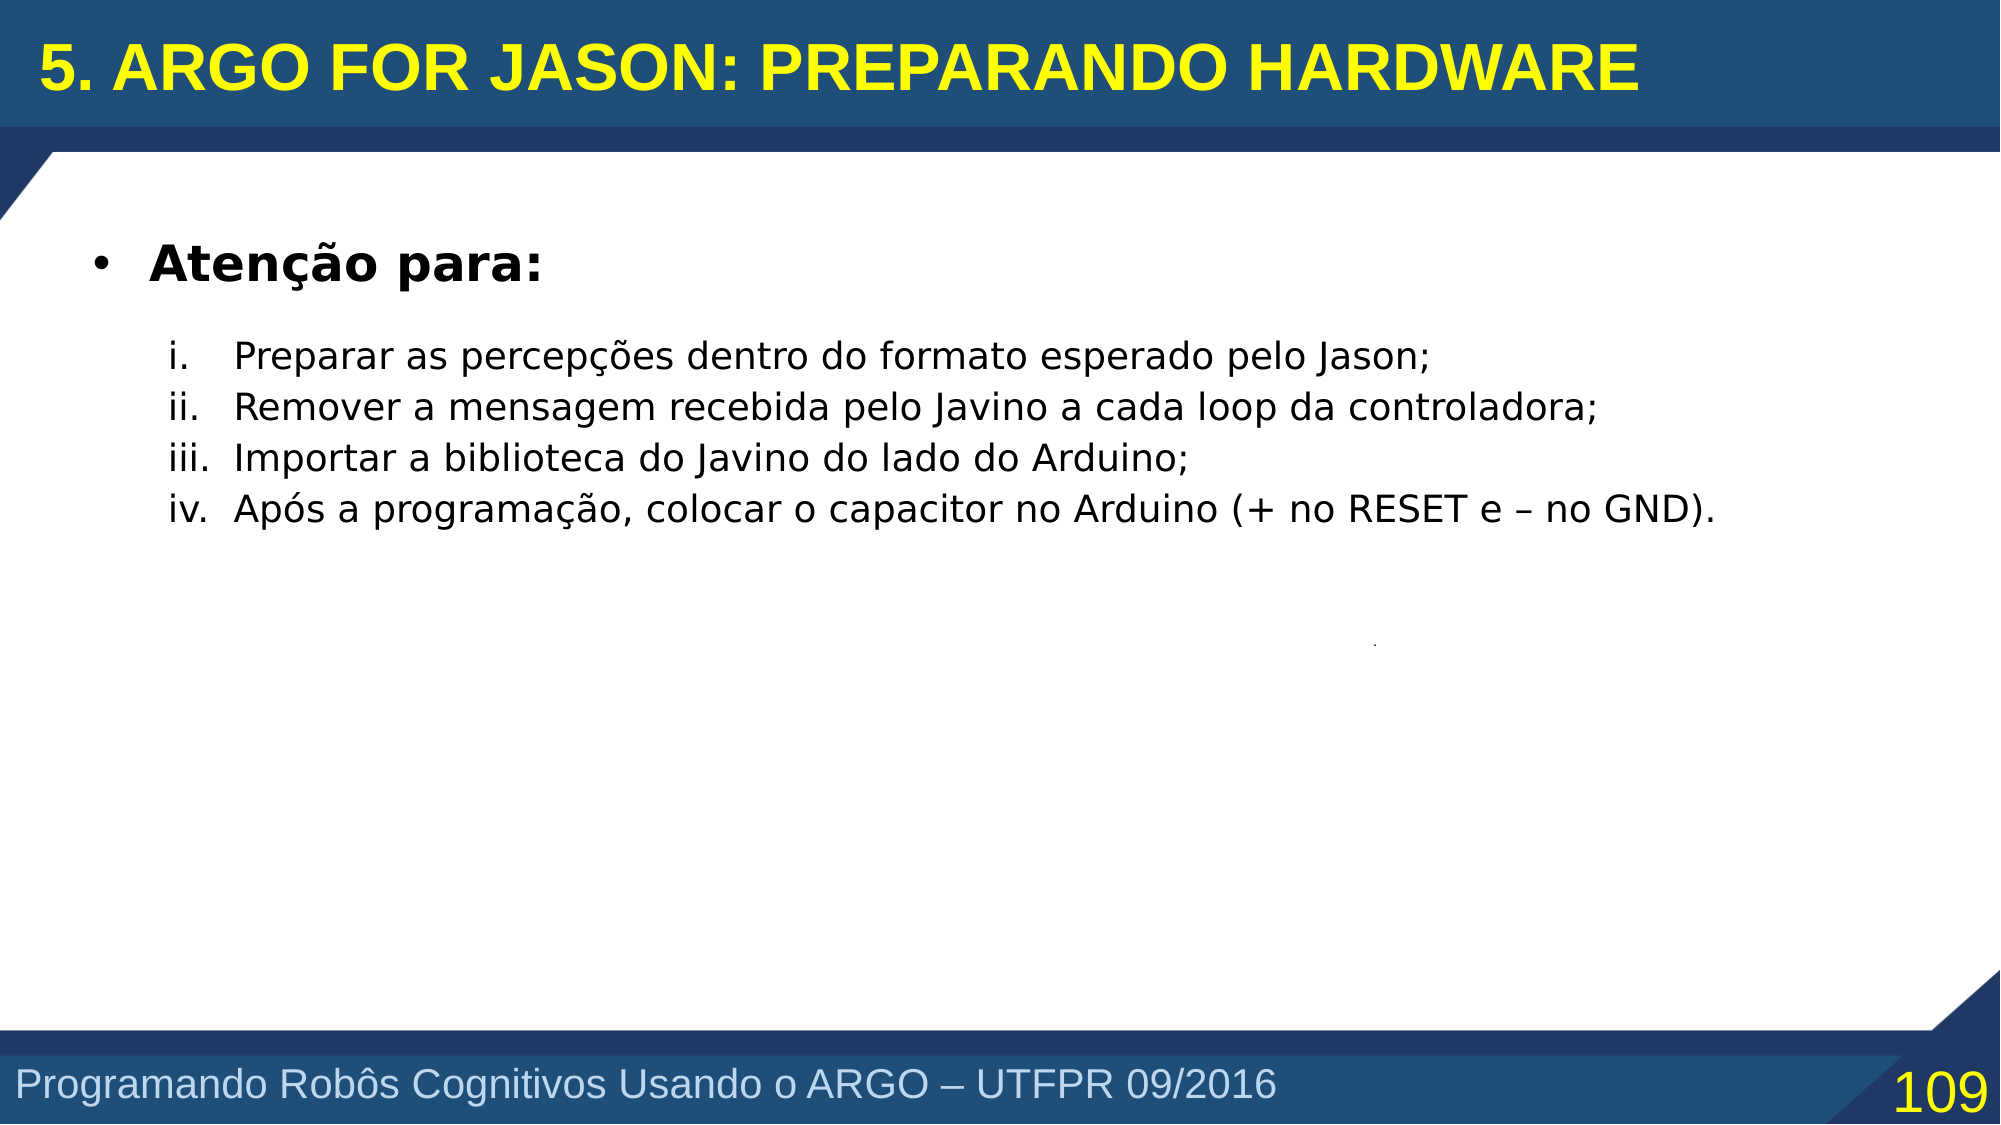

5. ARGO FOR JASON: PREPARANDO HARDWARE
Atenção para:

Preparar as percepções dentro do formato esperado pelo Jason;
Remover a mensagem recebida pelo Javino a cada loop da controladora;
Importar a biblioteca do Javino do lado do Arduino;
Após a programação, colocar o capacitor no Arduino (+ no RESET e – no GND).